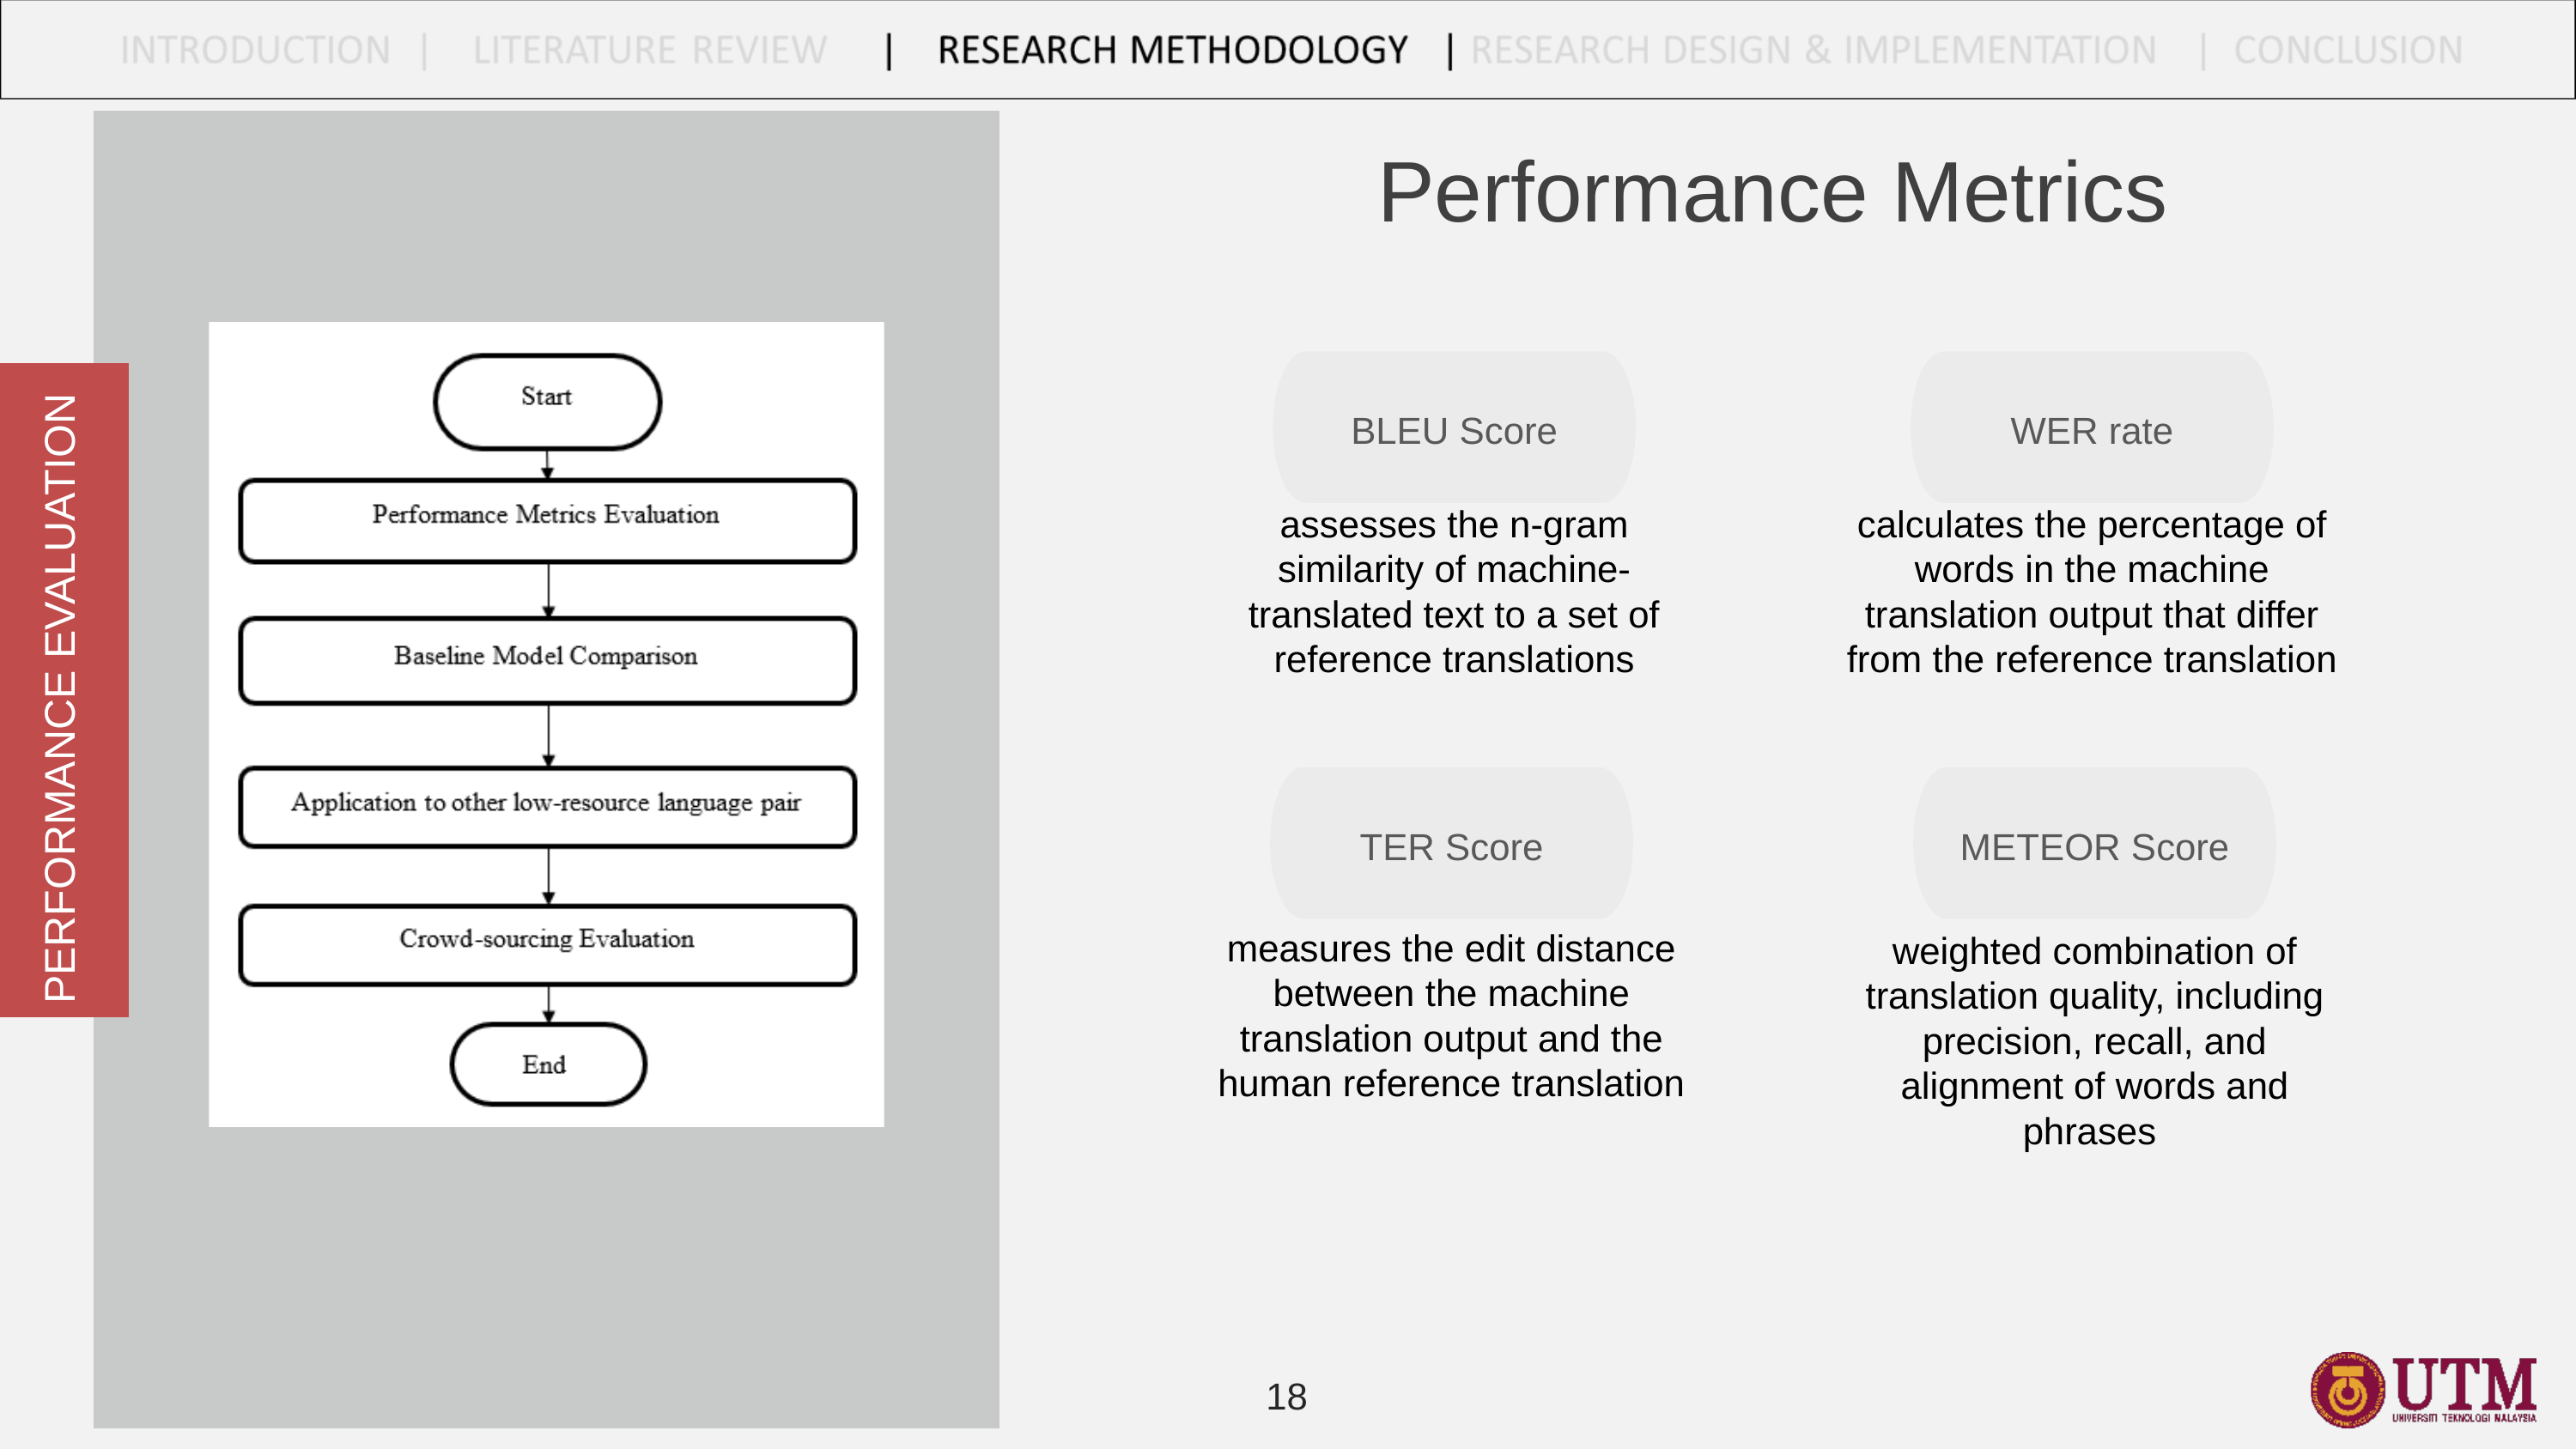

Performance Metrics

BLEU Score

WER rate

assesses the n-gram similarity of machine-translated text to a set of reference translations
calculates the percentage of words in the machine translation output that differ from the reference translation
PERFORMANCE EVALUATION

TER Score

METEOR Score
measures the edit distance between the machine translation output and the human reference translation
weighted combination of translation quality, including precision, recall, and alignment of words and phrases

18